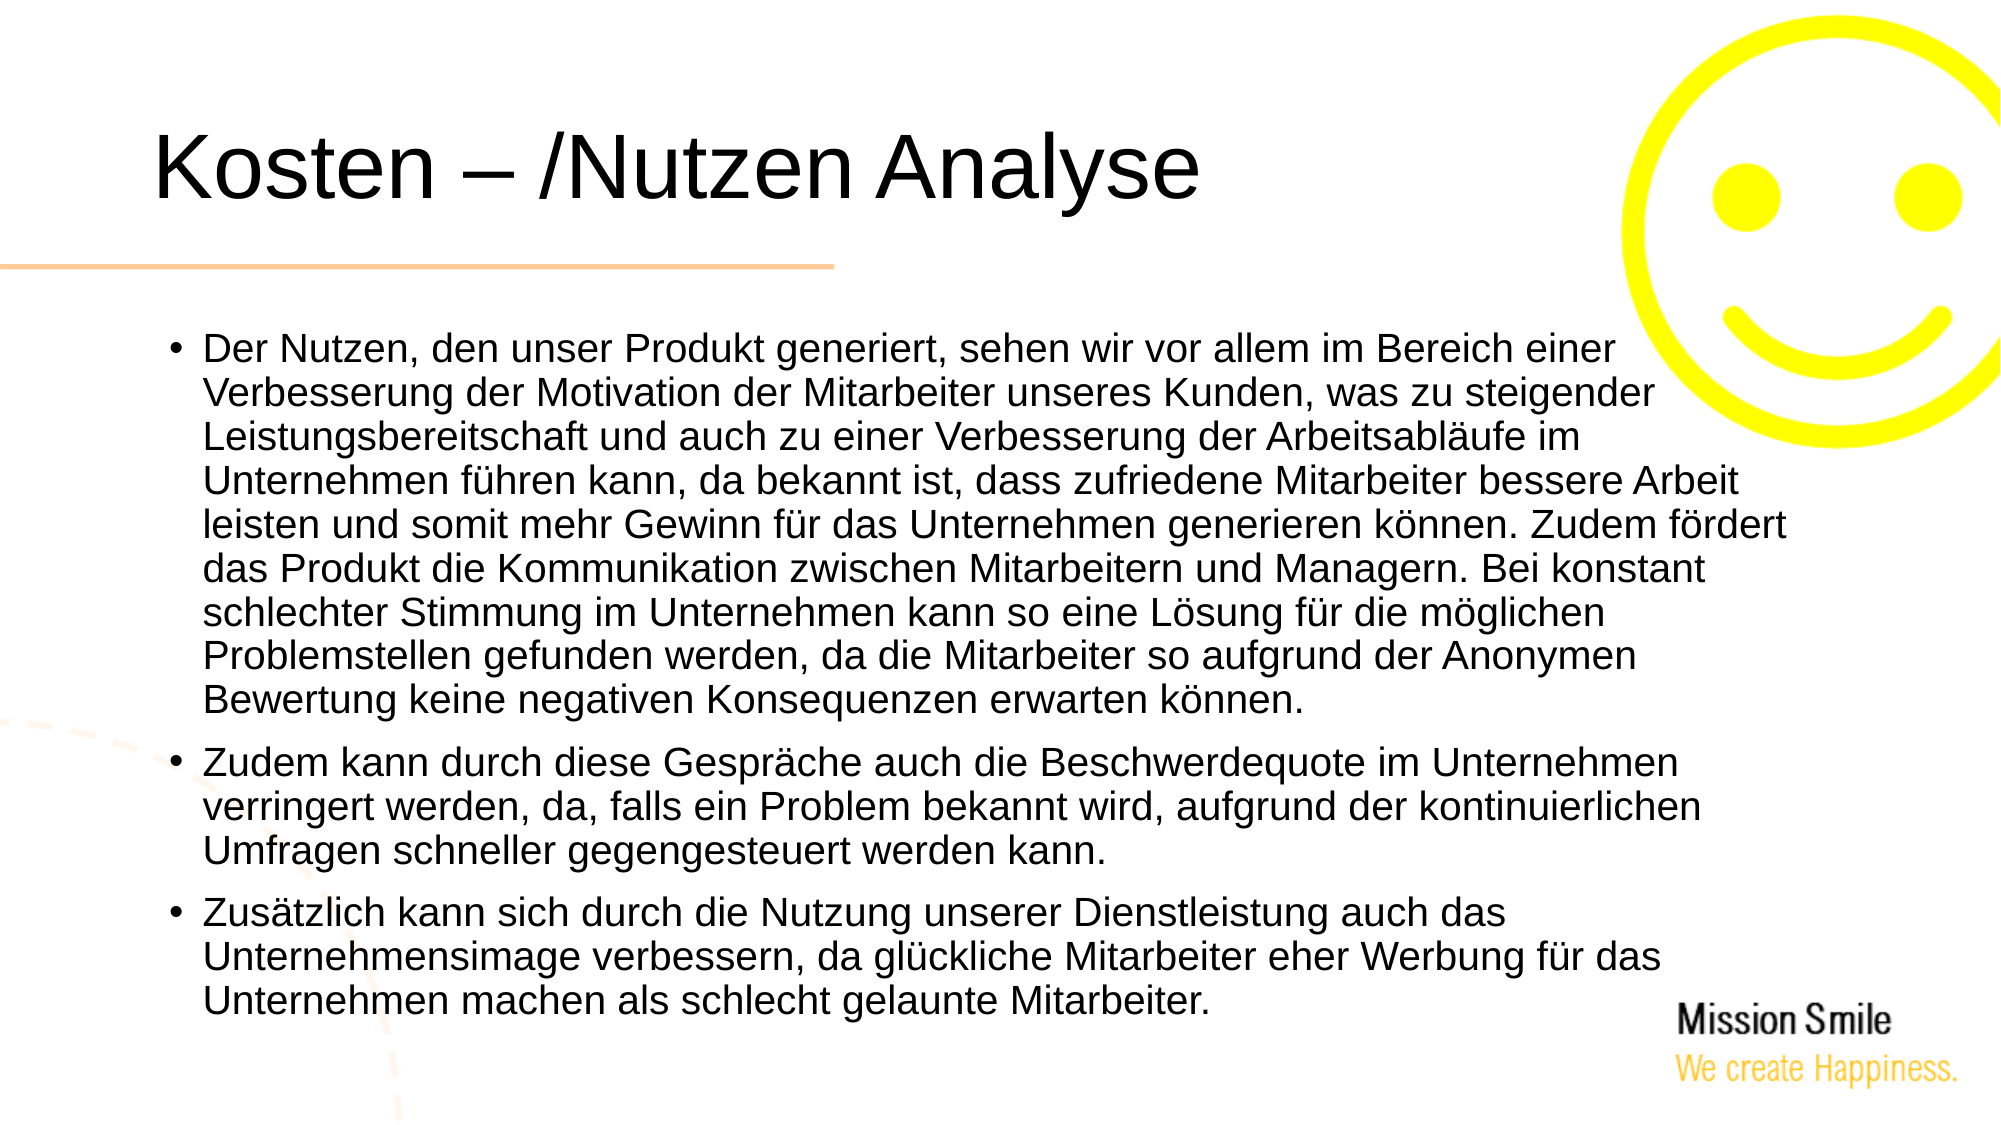

# Kosten – /Nutzen Analyse
Der Nutzen, den unser Produkt generiert, sehen wir vor allem im Bereich einer Verbesserung der Motivation der Mitarbeiter unseres Kunden, was zu steigender Leistungsbereitschaft und auch zu einer Verbesserung der Arbeitsabläufe im Unternehmen führen kann, da bekannt ist, dass zufriedene Mitarbeiter bessere Arbeit leisten und somit mehr Gewinn für das Unternehmen generieren können. Zudem fördert das Produkt die Kommunikation zwischen Mitarbeitern und Managern. Bei konstant schlechter Stimmung im Unternehmen kann so eine Lösung für die möglichen Problemstellen gefunden werden, da die Mitarbeiter so aufgrund der Anonymen Bewertung keine negativen Konsequenzen erwarten können.
Zudem kann durch diese Gespräche auch die Beschwerdequote im Unternehmen verringert werden, da, falls ein Problem bekannt wird, aufgrund der kontinuierlichen Umfragen schneller gegengesteuert werden kann.
Zusätzlich kann sich durch die Nutzung unserer Dienstleistung auch das Unternehmensimage verbessern, da glückliche Mitarbeiter eher Werbung für das Unternehmen machen als schlecht gelaunte Mitarbeiter.